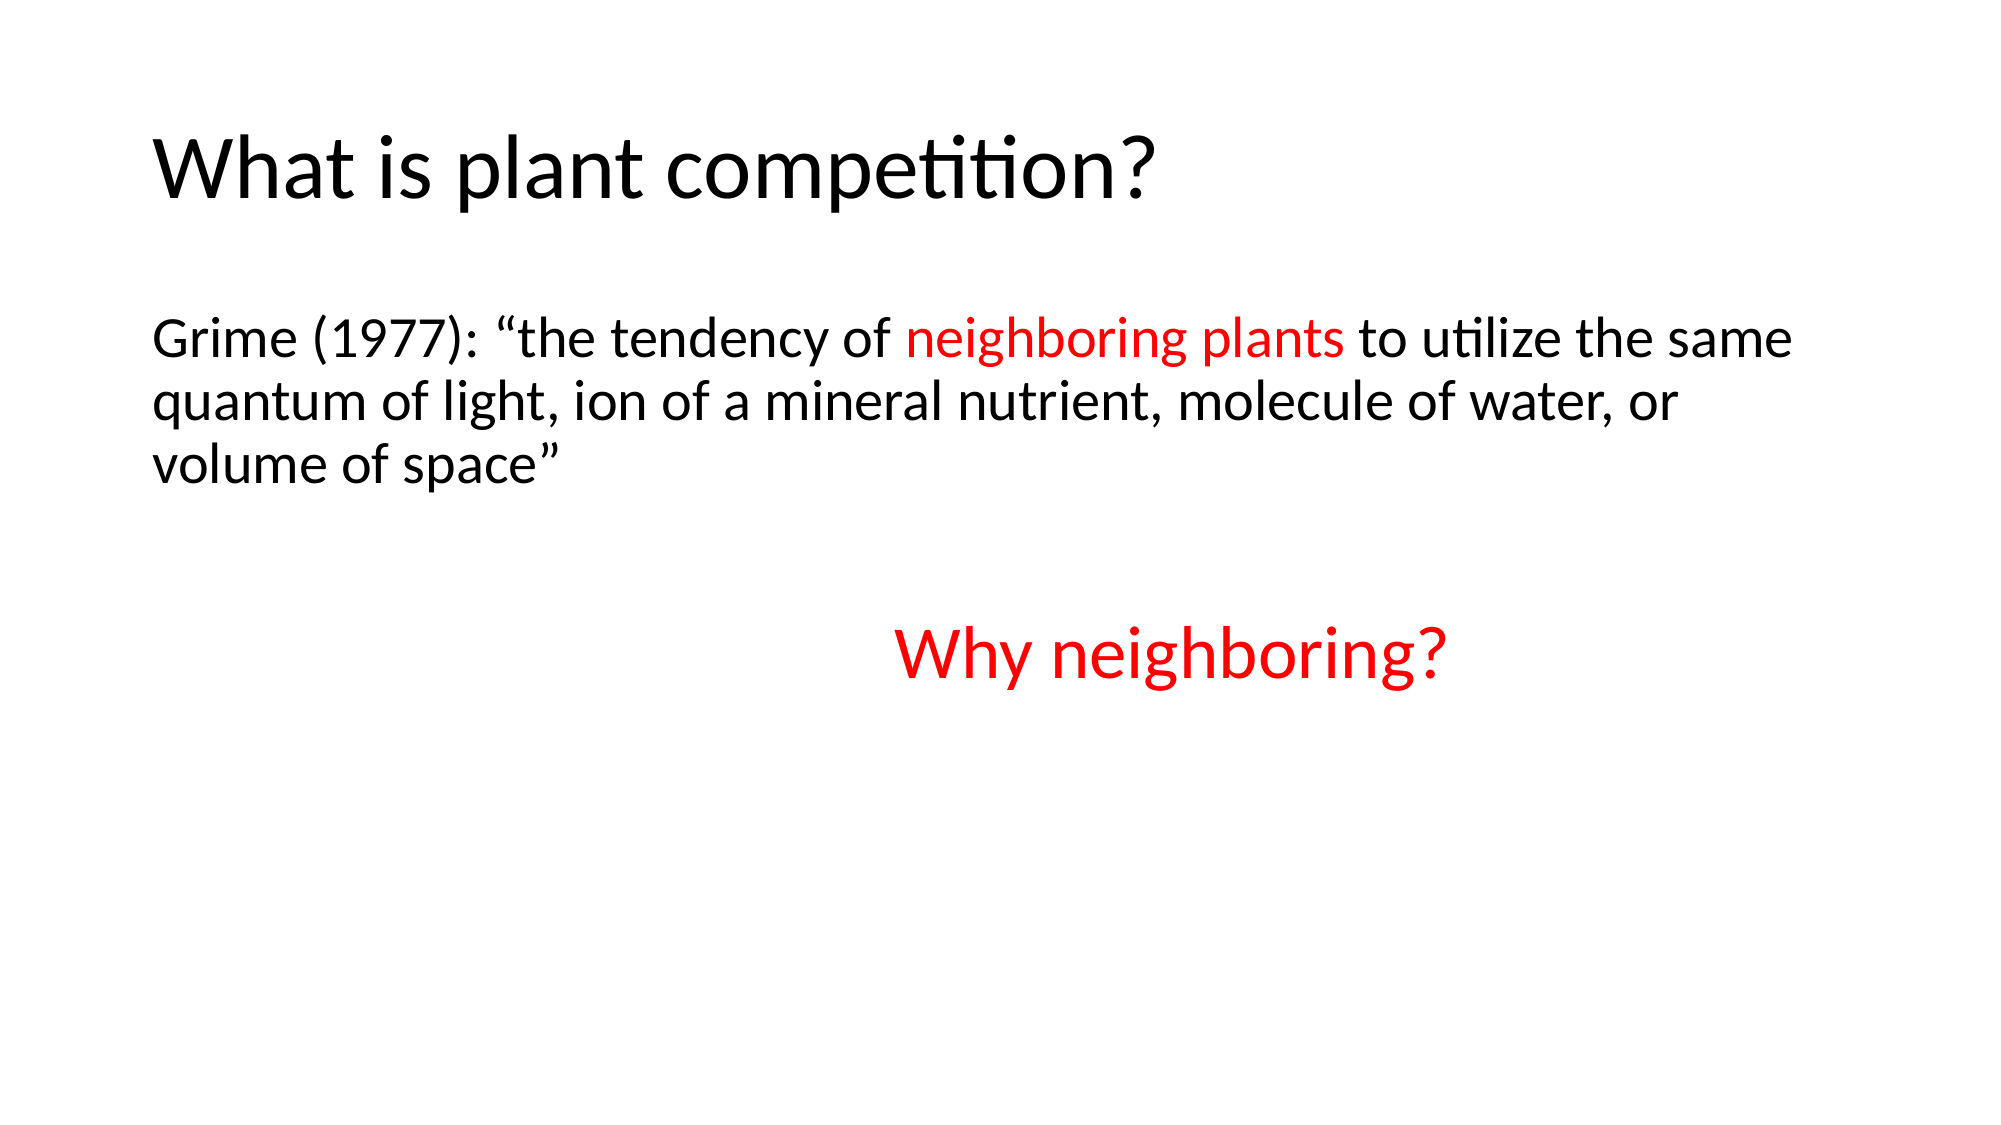

# What is plant competition?
Grime (1977): “the tendency of neighboring plants to utilize the same quantum of light, ion of a mineral nutrient, molecule of water, or volume of space”

Why neighboring?